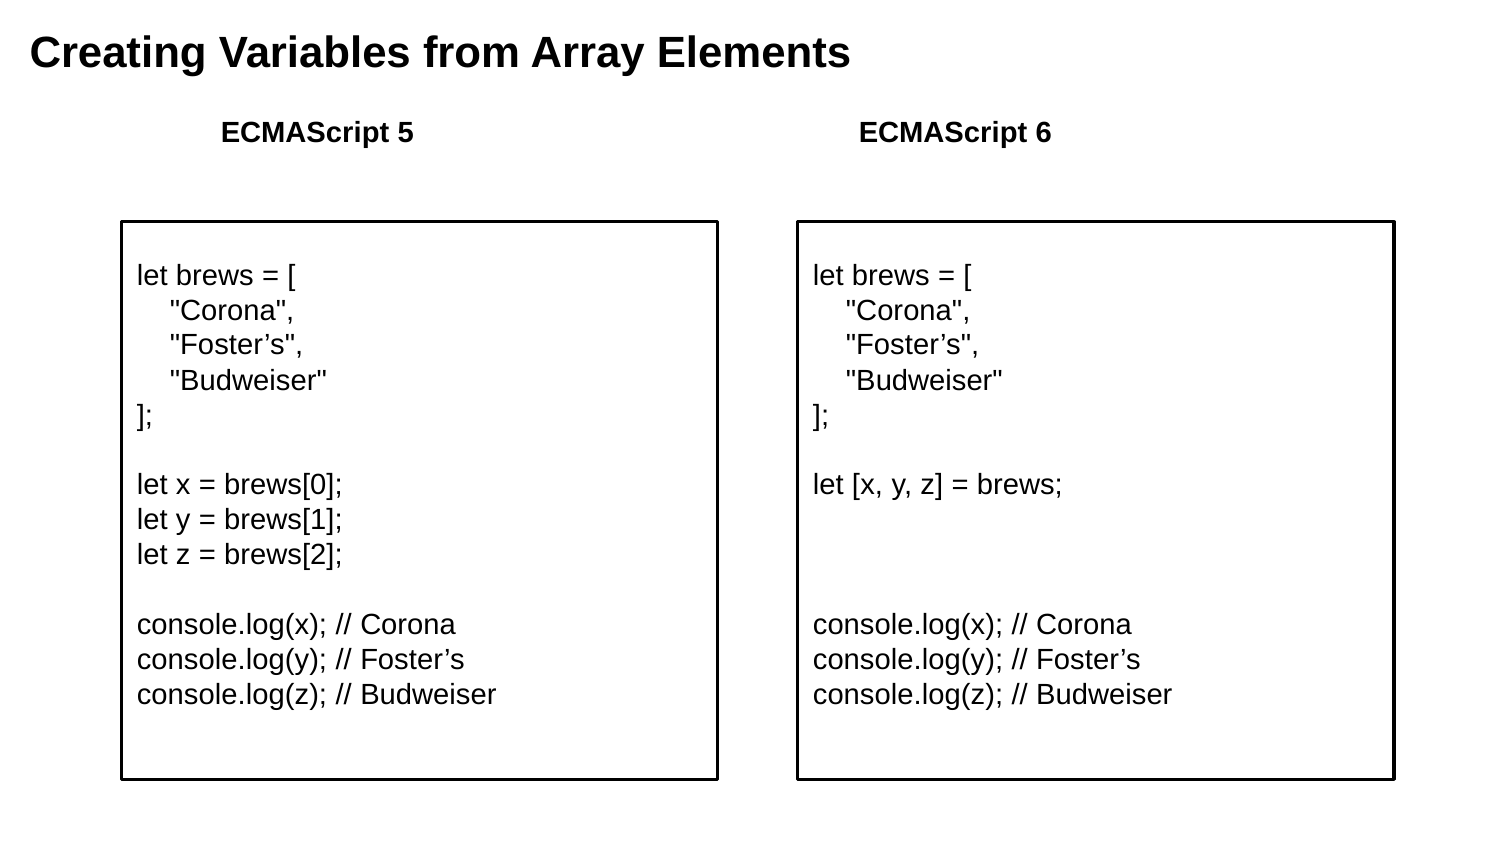

Creating Variables from Array Elements
ECMAScript 5
ECMAScript 6
let brews = [
    "Corona",
    "Foster’s",
    "Budweiser"
];

let x = brews[0];
let y = brews[1];
let z = brews[2];

console.log(x); // Corona
console.log(y); // Foster’s
console.log(z); // Budweiser

let brews = [
    "Corona",
    "Foster’s",
    "Budweiser"
];

let [x, y, z] = brews;

console.log(x); // Corona
console.log(y); // Foster’s
console.log(z); // Budweiser